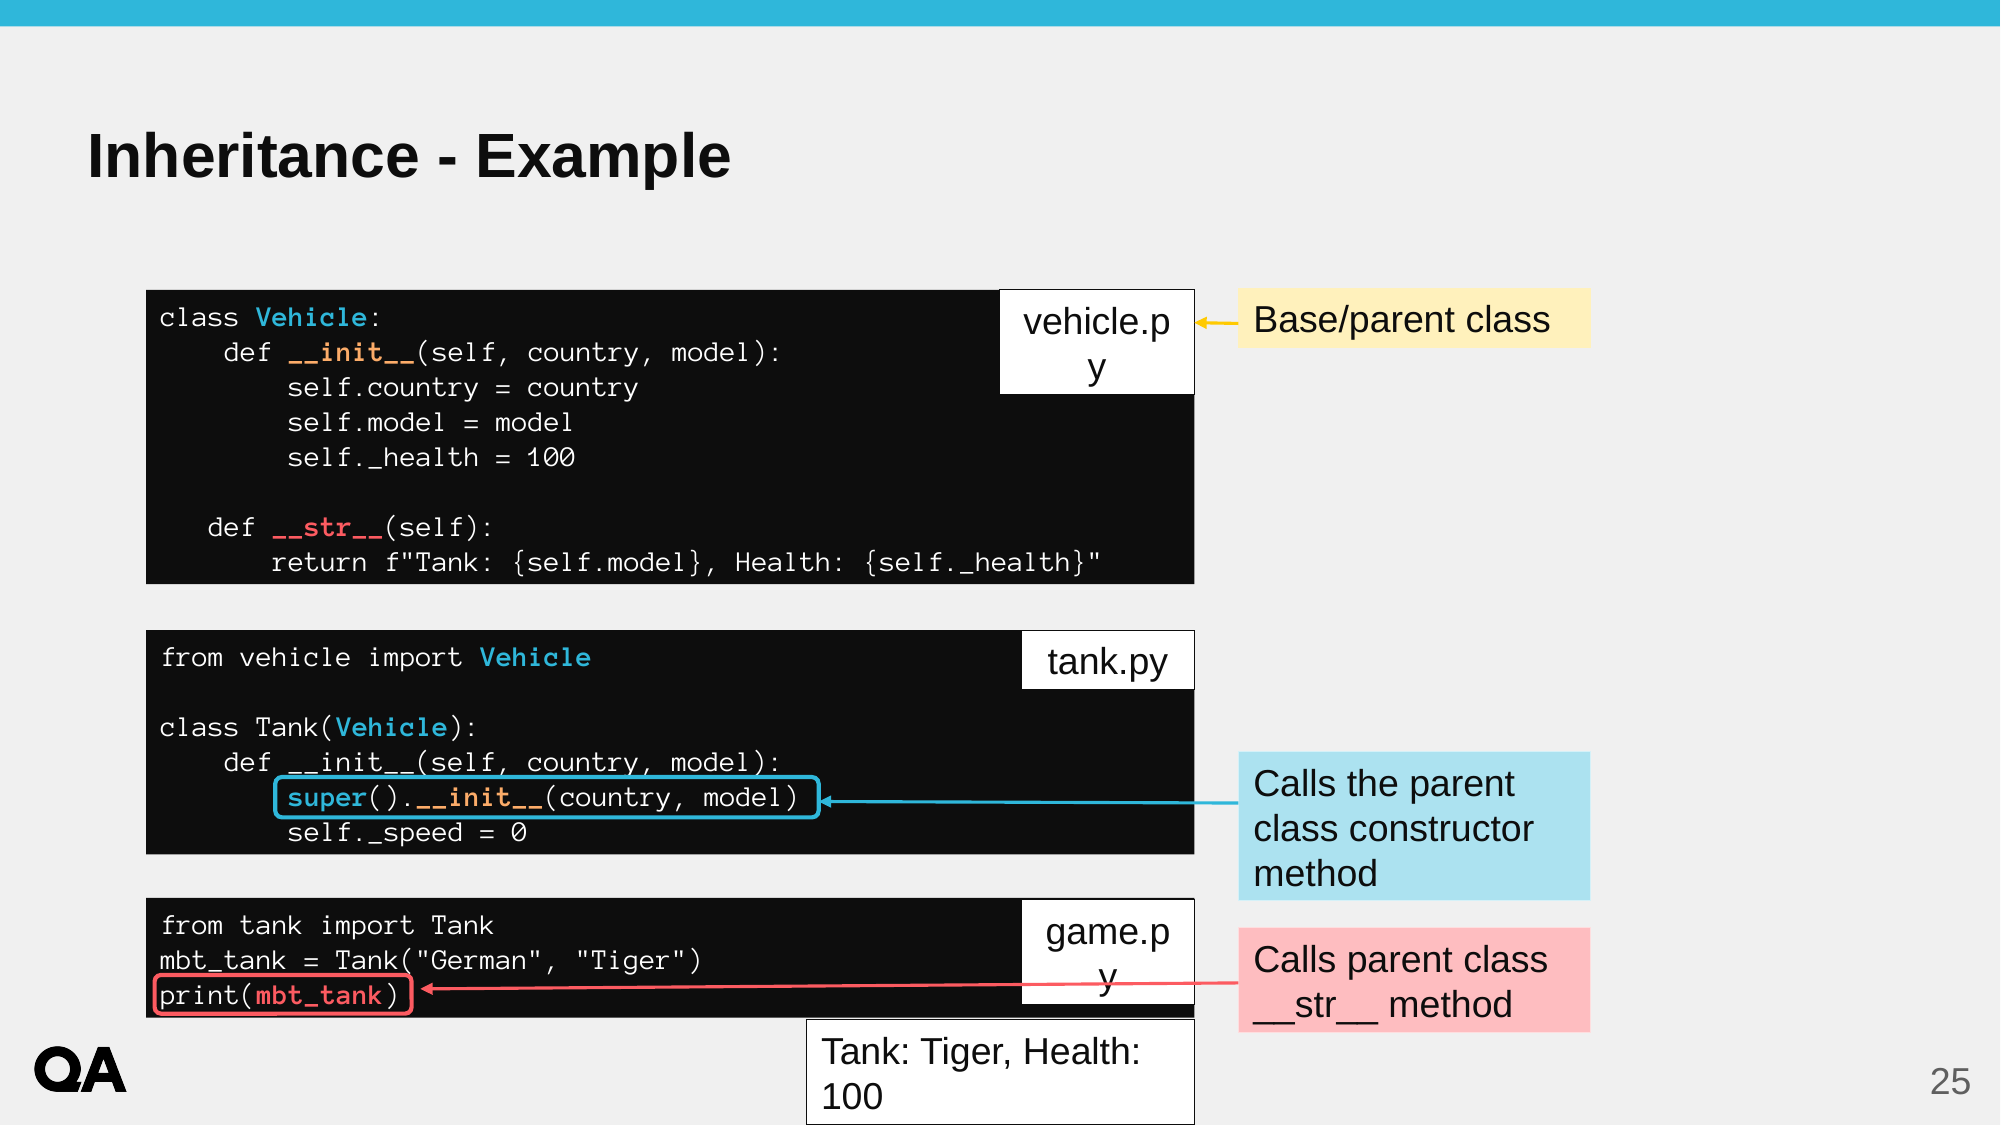

# Inheritance - Example
Base/parent class
class Vehicle:
    def __init__(self, country, model):
        self.country = country
        self.model = model
        self._health = 100

   def __str__(self):
       return f"Tank: {self.model}, Health: {self._health}"
vehicle.py

from vehicle import Vehicle

class Tank(Vehicle):
    def __init__(self, country, model):
        super().__init__(country, model)
        self._speed = 0
tank.py
Calls the parent class constructor method

from tank import Tank
mbt_tank = Tank("German", "Tiger")
print(mbt_tank)
game.py
Calls parent class __str__ method

Tank: Tiger, Health: 100
25